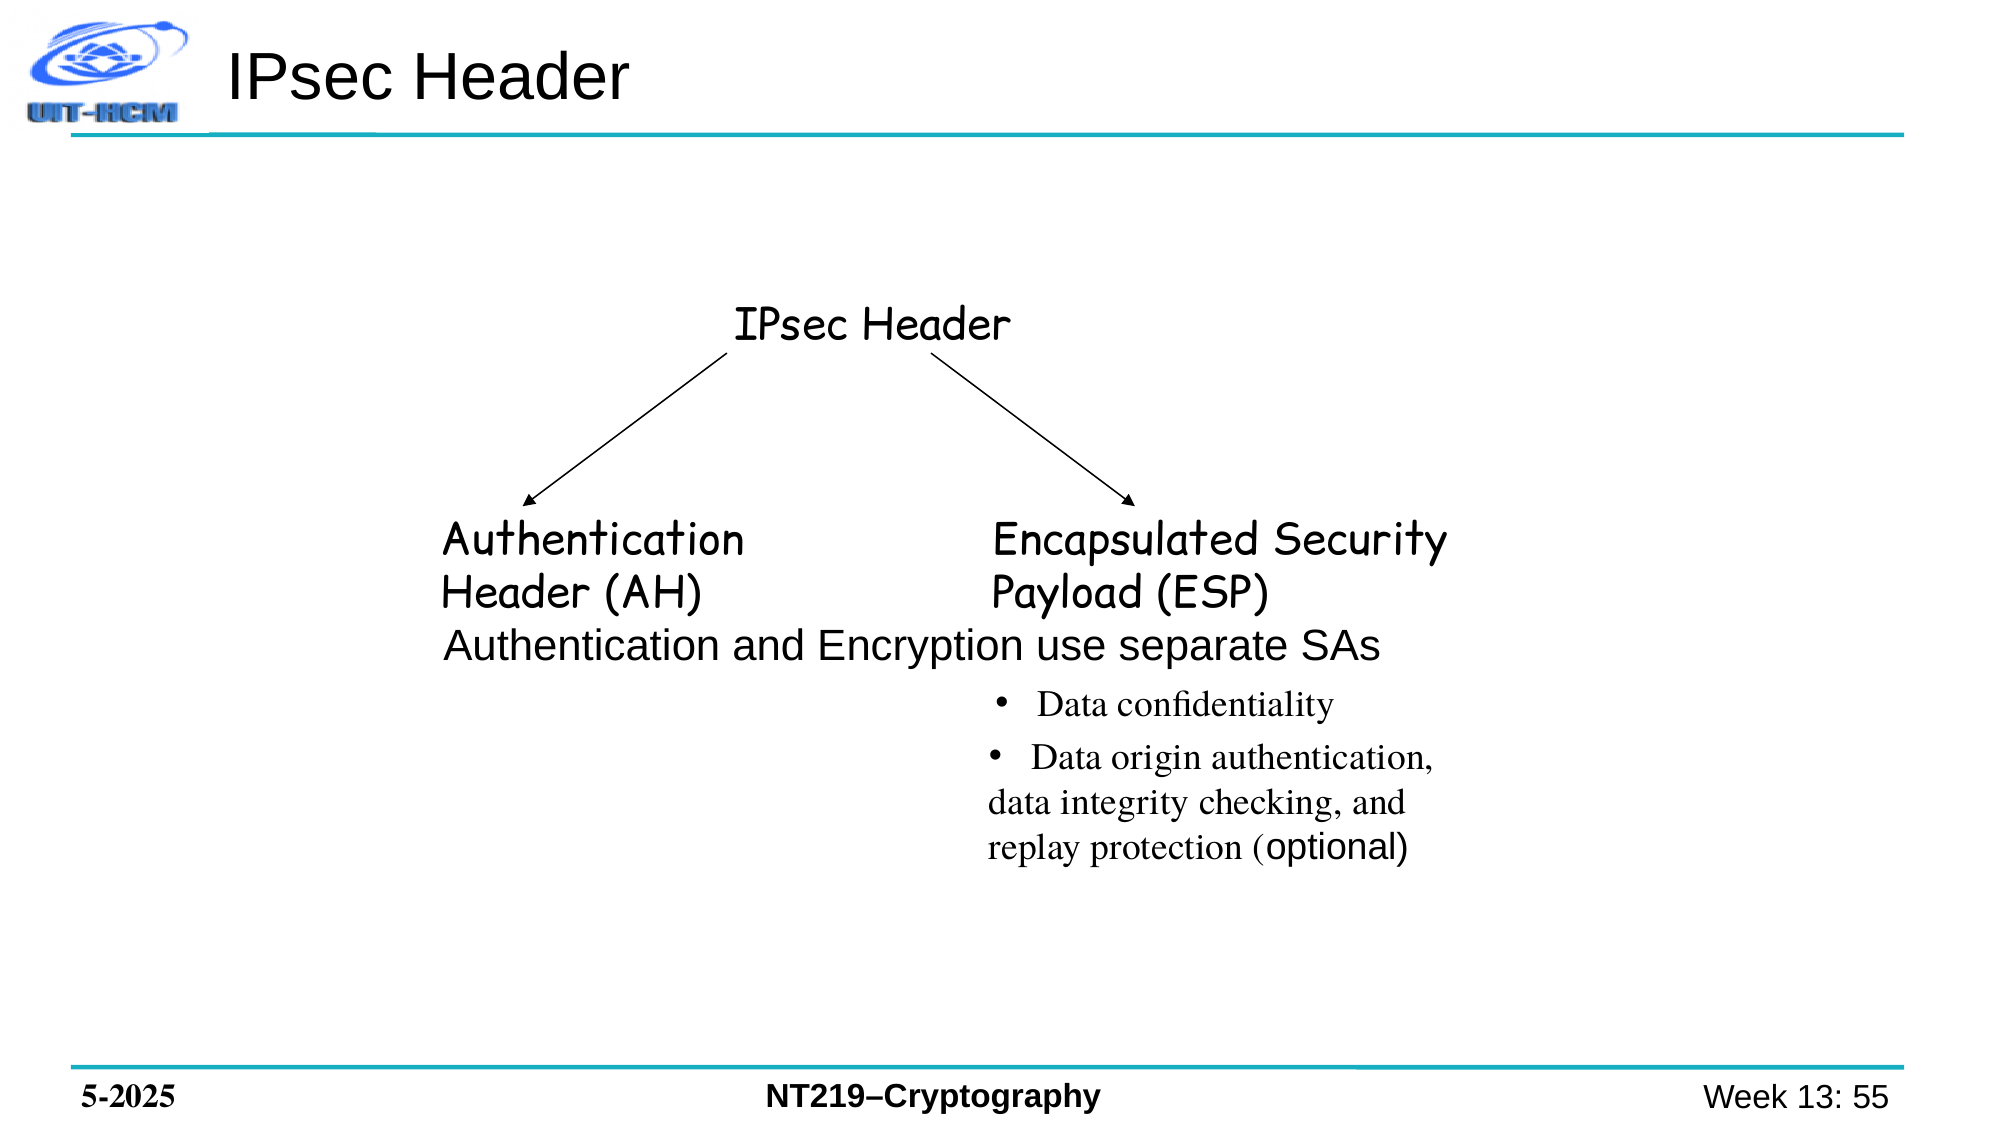

IPsec Header
IPsec Header

Authentication
Header (AH)‏
Encapsulated Security
Payload (ESP)‏
Authentication and Encryption use separate SAs
Data confidentiality
Data origin authentication,
data integrity checking, and
replay protection (optional)